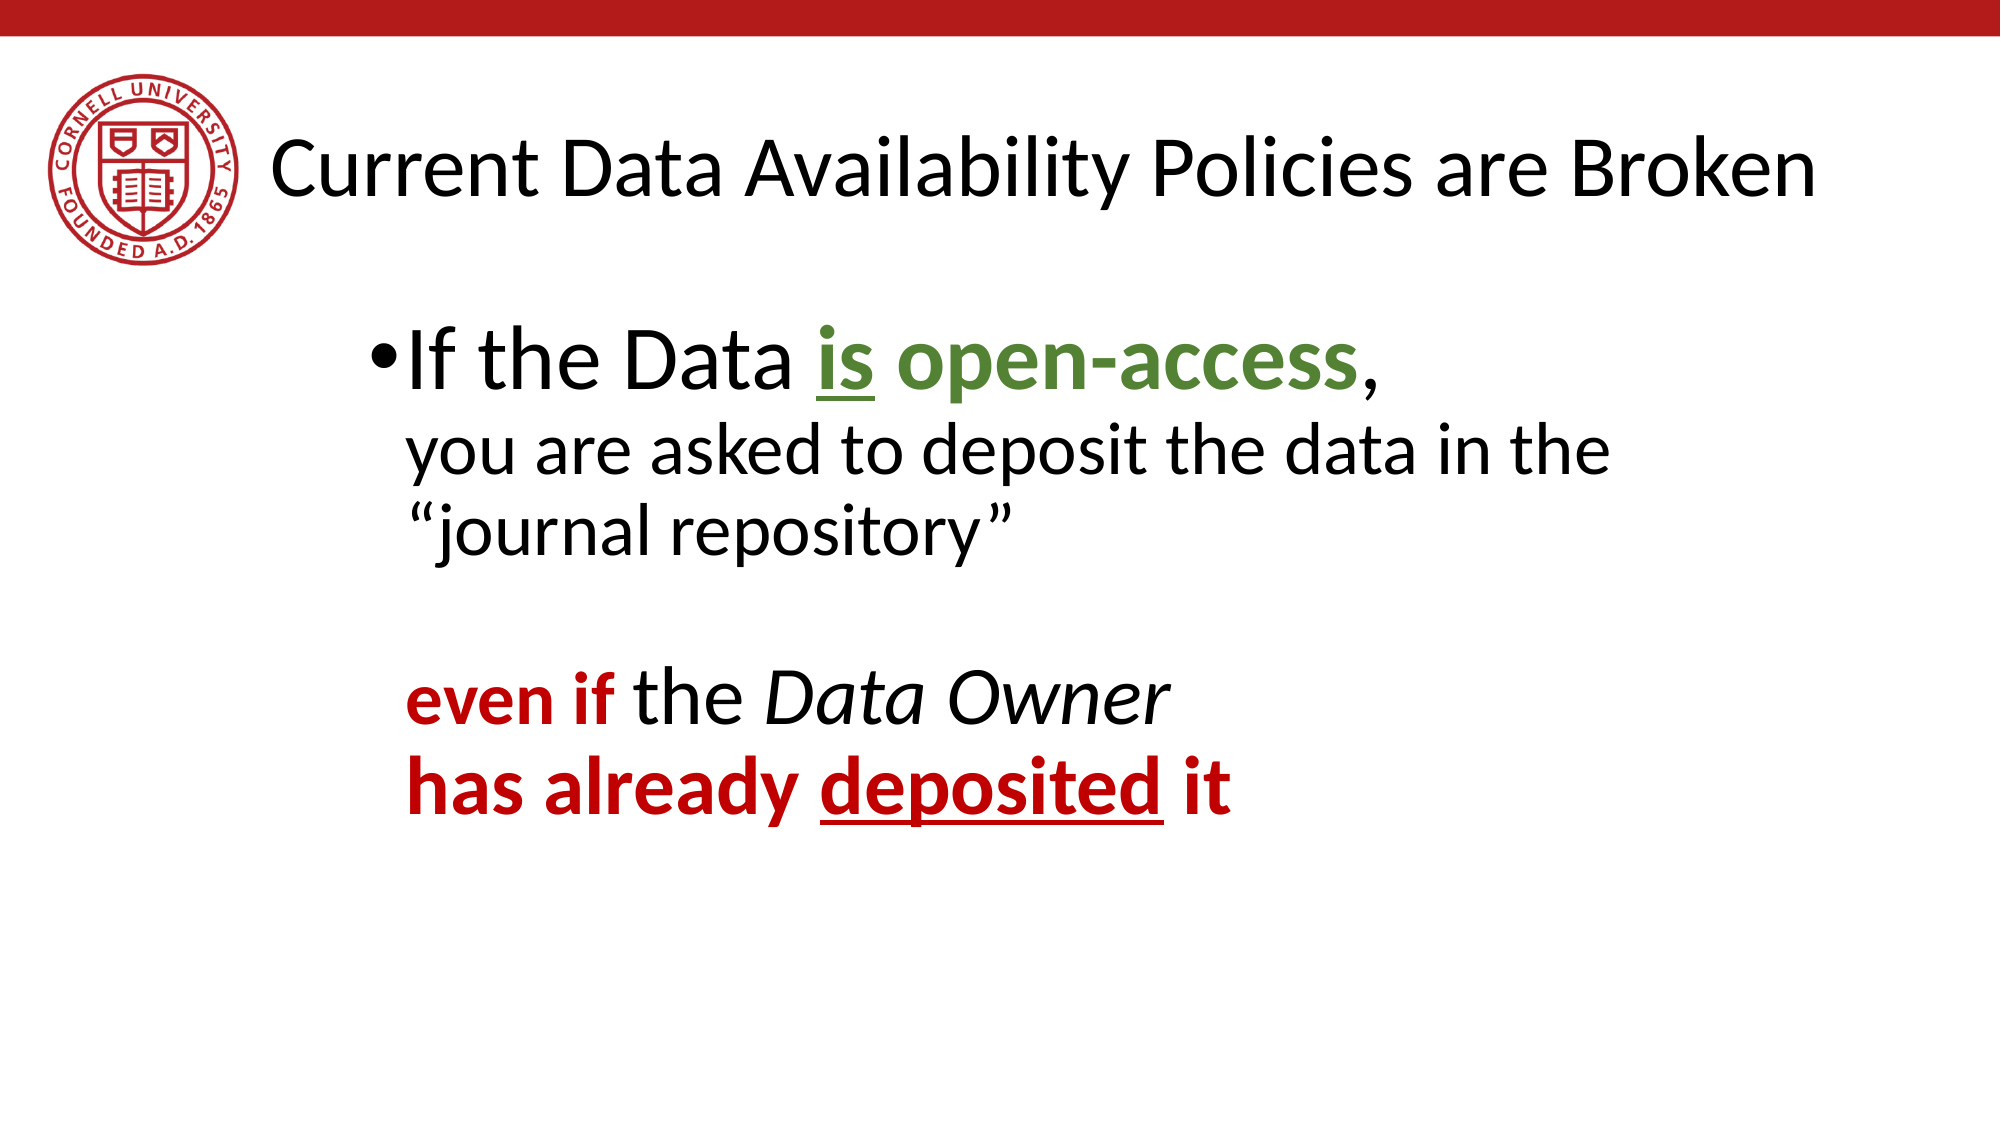

# Current Data Availability Policies are Broken
If the Data is open-access,
you are asked to deposit the data in the “journal repository”
even if the Data Owner
has already deposited it